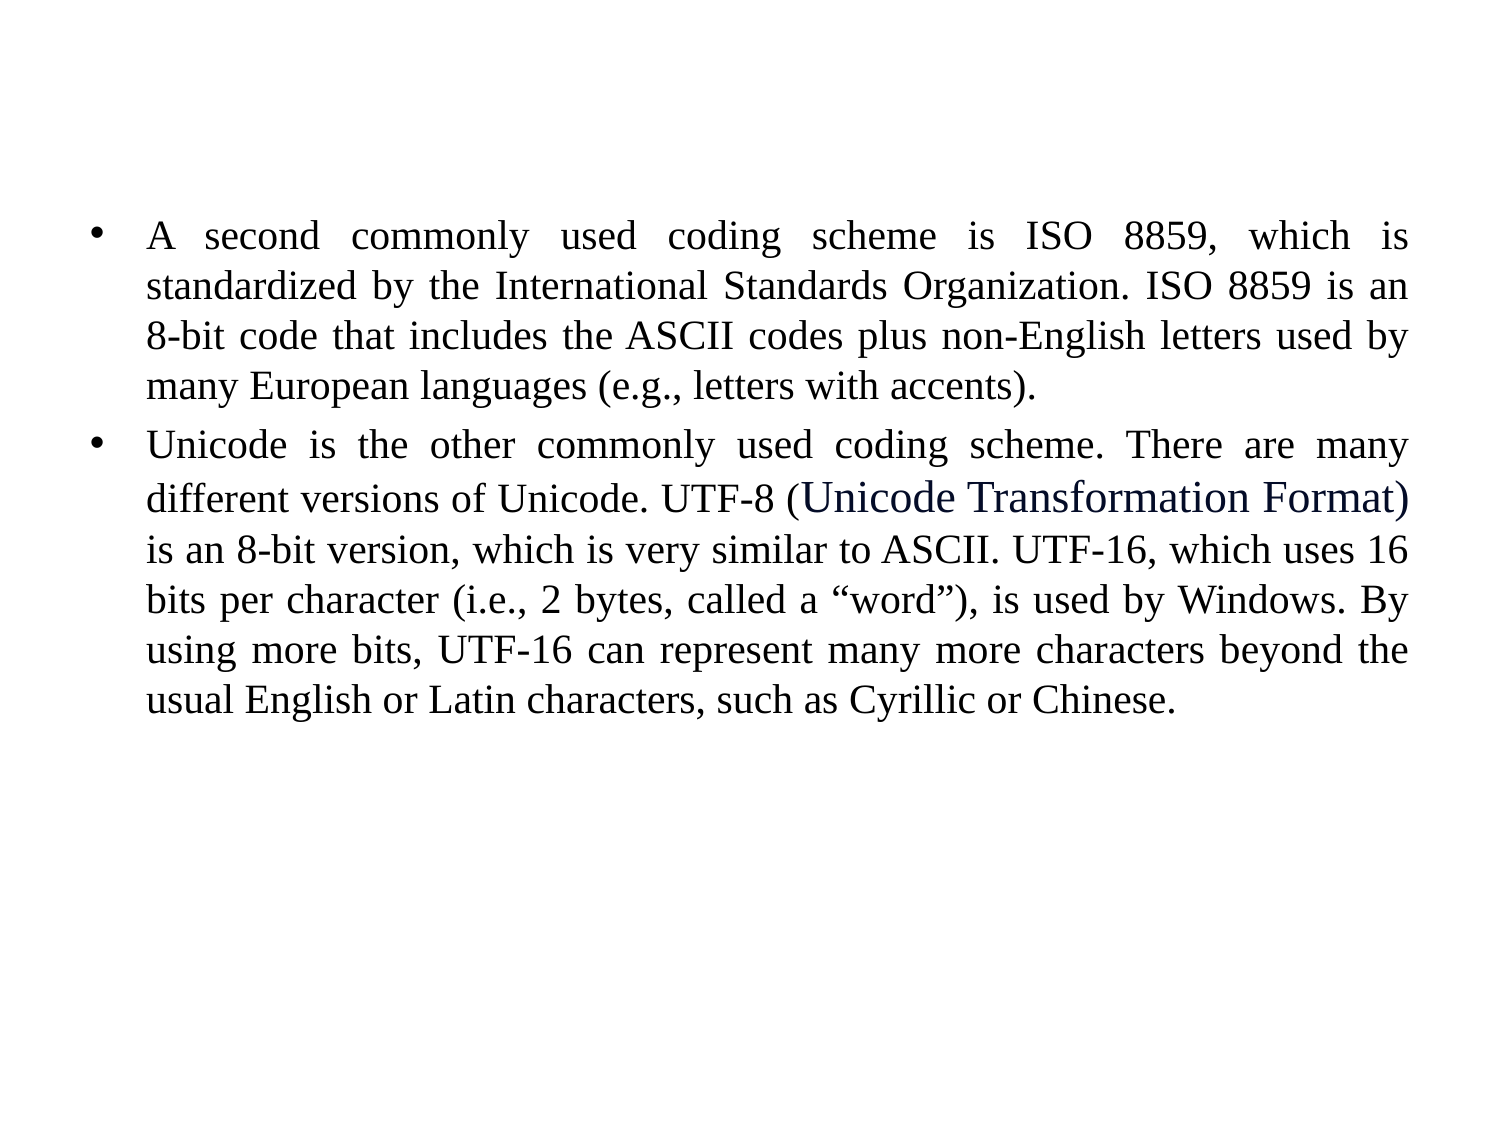

#
A second commonly used coding scheme is ISO 8859, which is standardized by the International Standards Organization. ISO 8859 is an 8-bit code that includes the ASCII codes plus non-English letters used by many European languages (e.g., letters with accents).
Unicode is the other commonly used coding scheme. There are many different versions of Unicode. UTF-8 (Unicode Transformation Format) is an 8-bit version, which is very similar to ASCII. UTF-16, which uses 16 bits per character (i.e., 2 bytes, called a “word”), is used by Windows. By using more bits, UTF-16 can represent many more characters beyond the usual English or Latin characters, such as Cyrillic or Chinese.